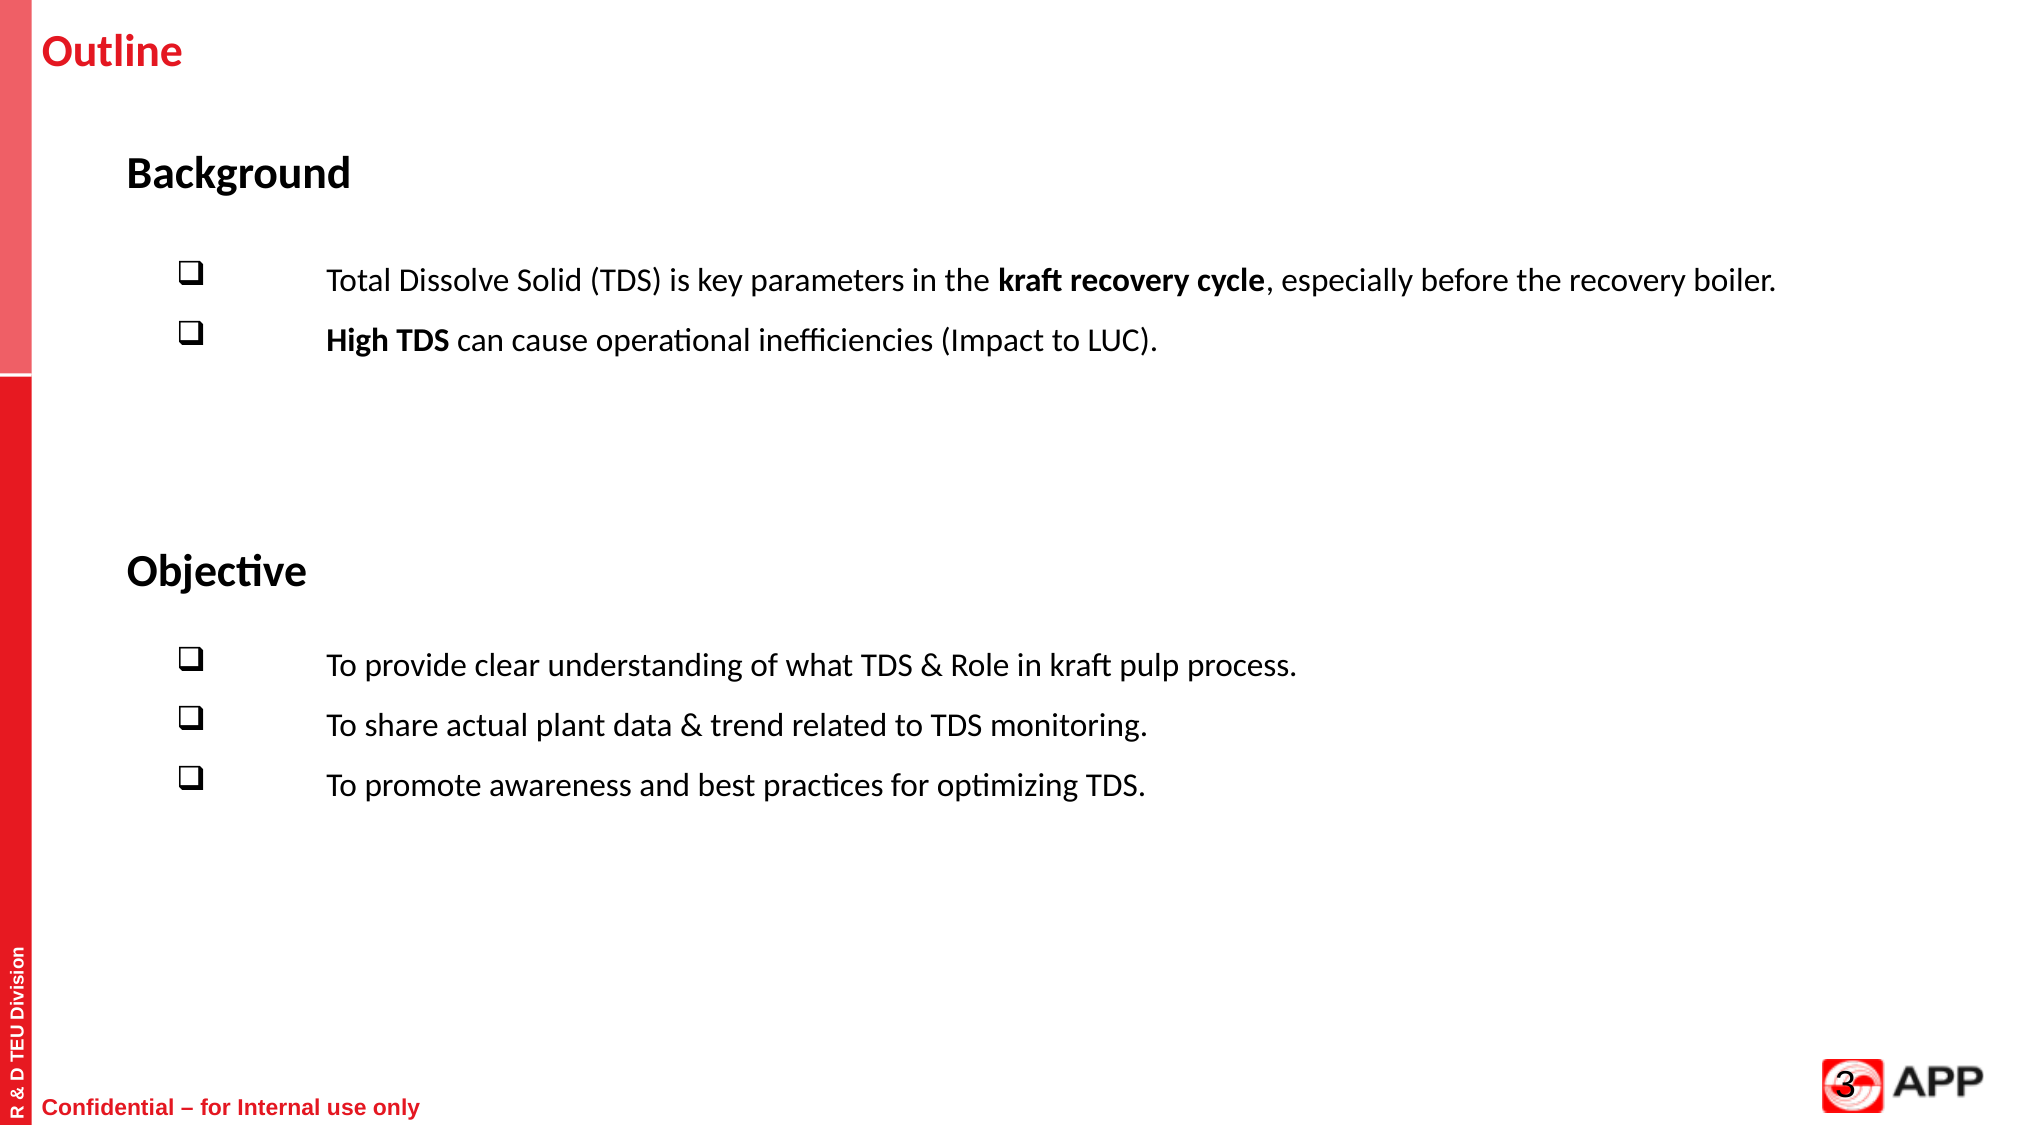

# Outline
Background
Total Dissolve Solid (TDS) is key parameters in the kraft recovery cycle, especially before the recovery boiler.
High TDS can cause operational inefficiencies (Impact to LUC).

Objective
To provide clear understanding of what TDS & Role in kraft pulp process.
To share actual plant data & trend related to TDS monitoring.
To promote awareness and best practices for optimizing TDS.

R & D TEU Division
Confidential – for Internal use only